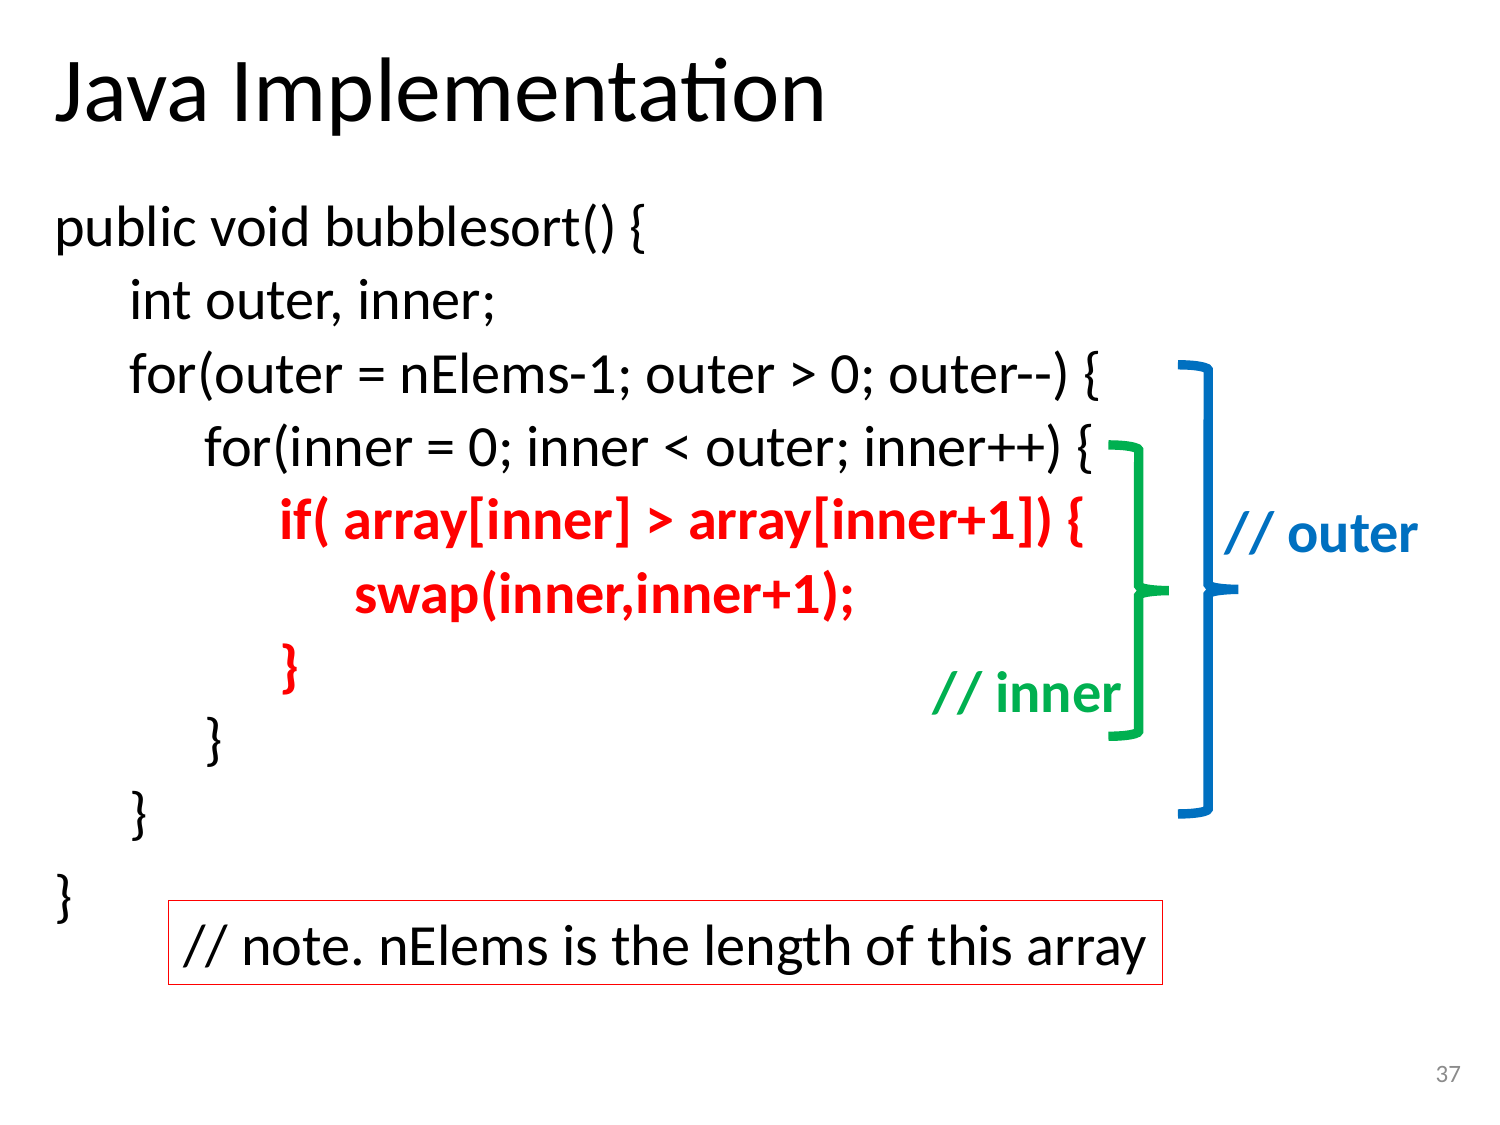

# Java Implementation
public void bubblesort() {
int outer, inner;
for(outer = nElems-1; outer > 0; outer--) {
for(inner = 0; inner < outer; inner++) {
if( array[inner] > array[inner+1]) {
swap(inner,inner+1);
}
}
}
}

// outer
// inner
// note. nElems is the length of this array
37